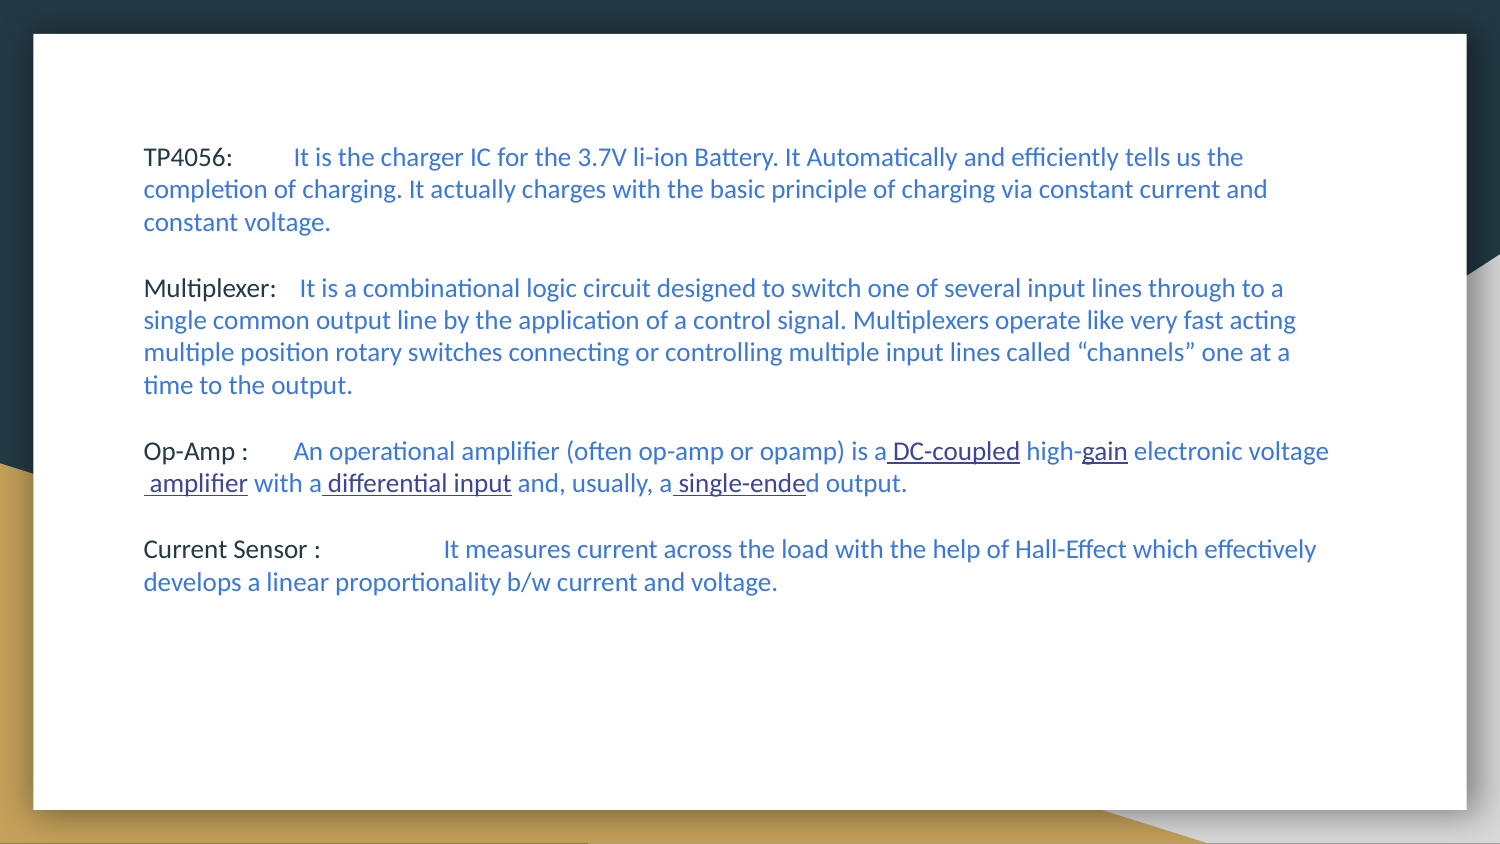

TP4056:	It is the charger IC for the 3.7V li-ion Battery. It Automatically and efficiently tells us the completion of charging. It actually charges with the basic principle of charging via constant current and constant voltage.
Multiplexer:	 It is a combinational logic circuit designed to switch one of several input lines through to a single common output line by the application of a control signal. Multiplexers operate like very fast acting multiple position rotary switches connecting or controlling multiple input lines called “channels” one at a time to the output.
Op-Amp : 	An operational amplifier (often op-amp or opamp) is a DC-coupled high-gain electronic voltage amplifier with a differential input and, usually, a single-ended output.
Current Sensor :	It measures current across the load with the help of Hall-Effect which effectively develops a linear proportionality b/w current and voltage.